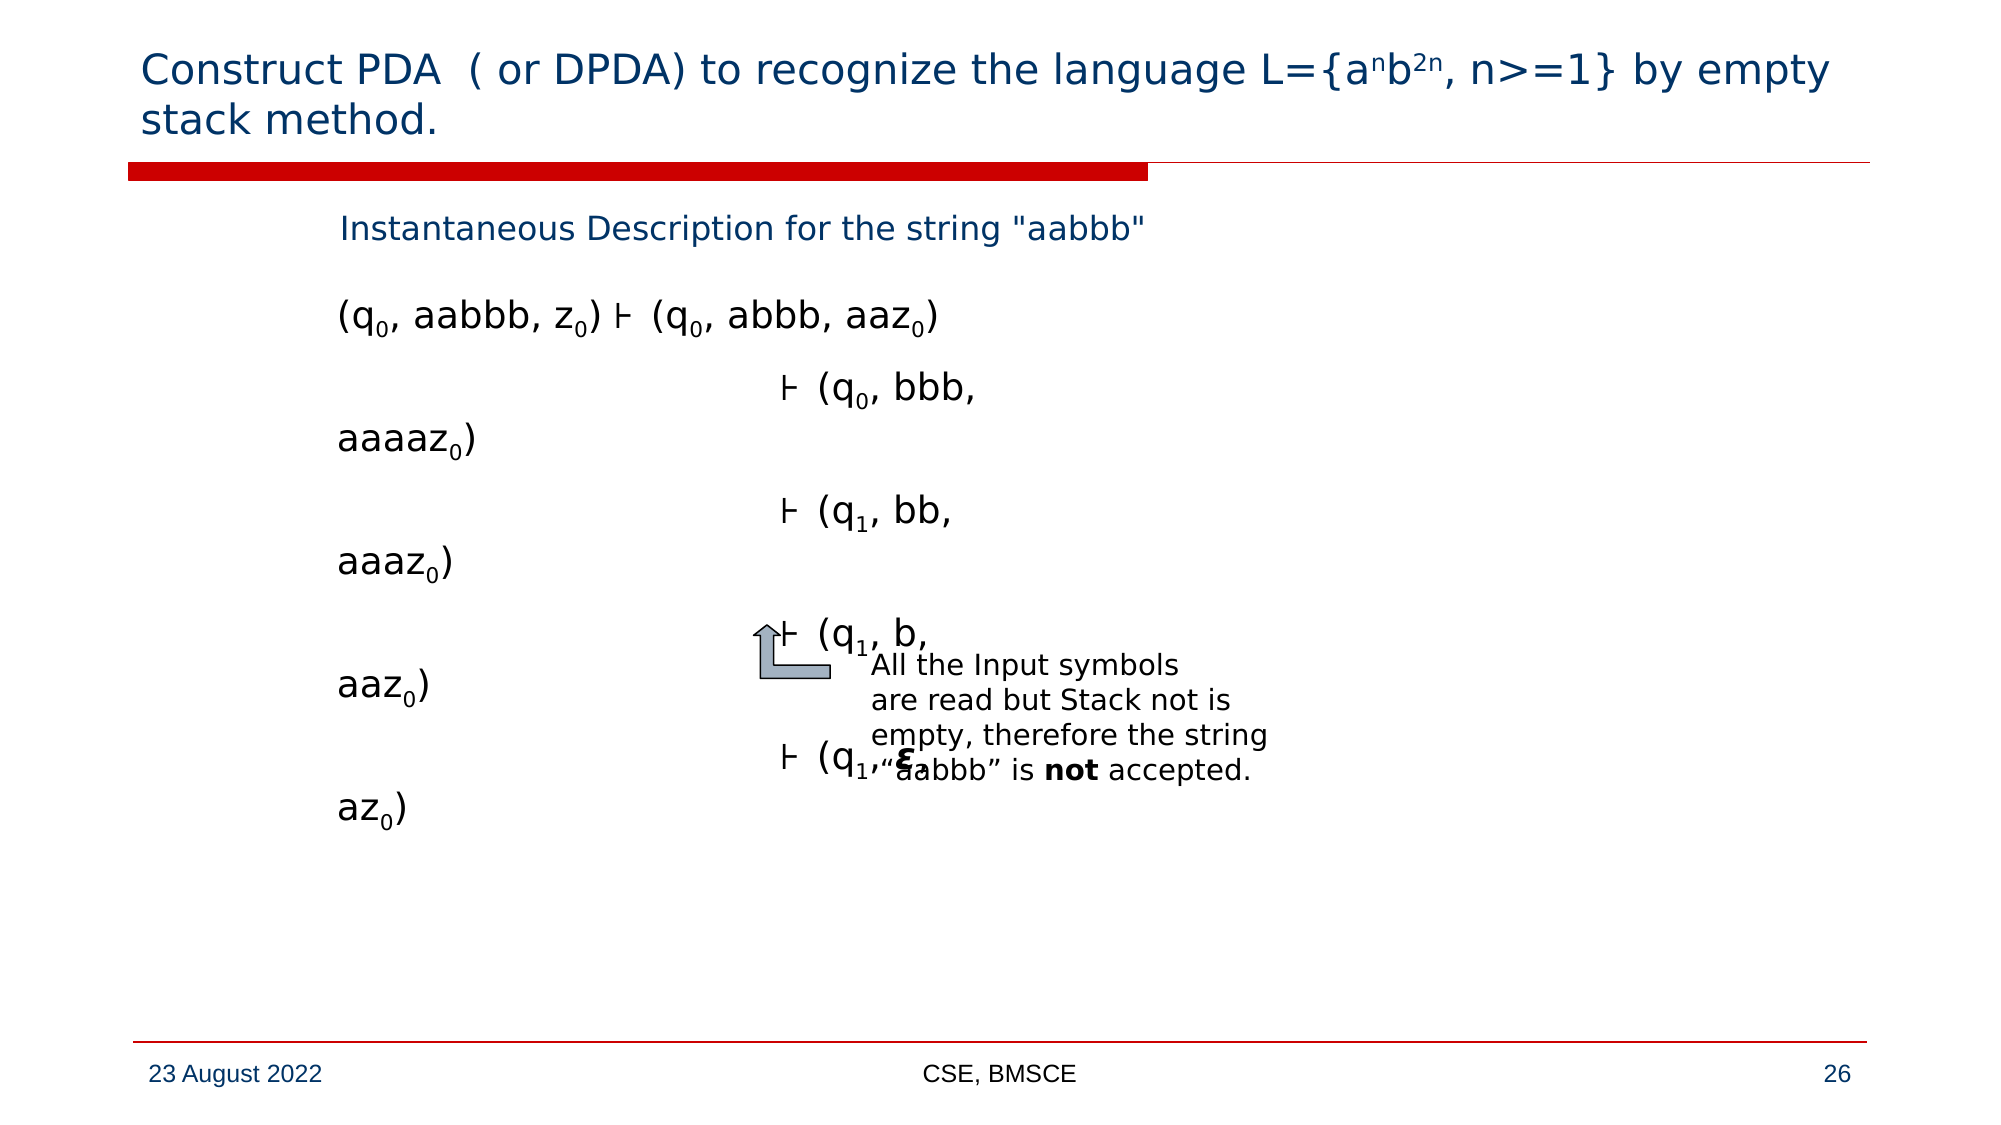

# Construct PDA  ( or DPDA) to recognize the language L={anb2n, n>=1} by empty stack method.
Instantaneous Description for the string "aabbb"
(q0, aabbb, z0) ˫ (q0, abbb, aaz0)
                        ˫ (q0, bbb, aaaaz0)
                        ˫ (q1, bb, aaaz0)
                        ˫ (q1, b, aaz0)
                        ˫ (q1, 𝞮, az0)

All the Input symbols
are read but Stack not is
empty, therefore the string
 “aabbb” is not accepted.
CSE, BMSCE
26
23 August 2022